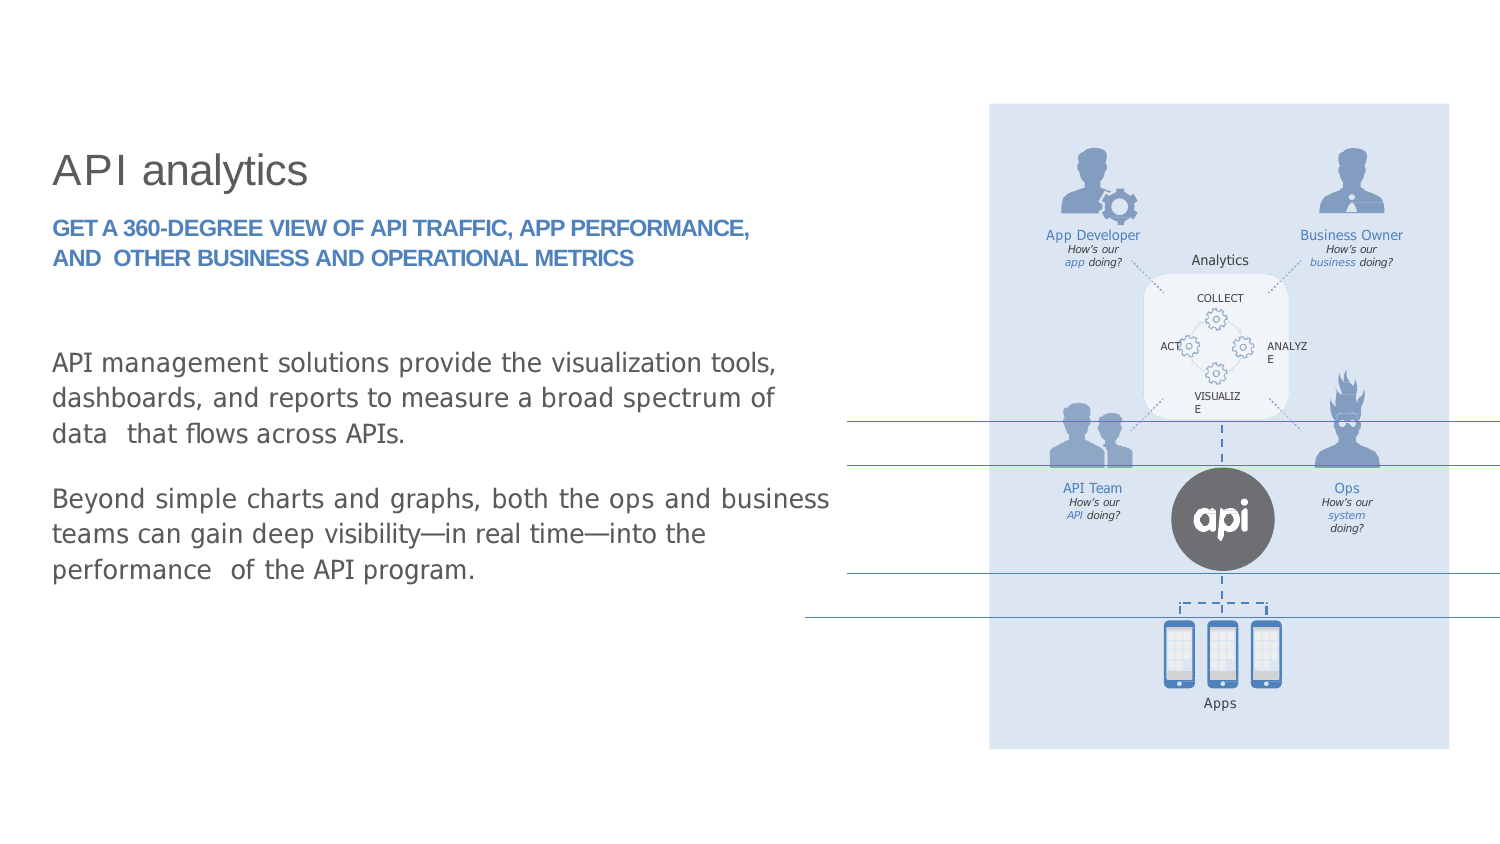

API analytics
GET A 360-DEGREE VIEW OF API TRAFFIC, APP PERFORMANCE, AND  OTHER BUSINESS AND OPERATIONAL METRICS

App Developer
How’s our
app doing?
Business Owner
How’s our
business doing?
Analytics

COLLECT
ACT
ANALYZE
API management solutions provide the visualization tools,  dashboards, and reports to measure a broad spectrum of data  that flows across APIs.

VISUALIZE

Beyond simple charts and graphs, both the ops and business  teams can gain deep visibility—in real time—into the performance  of the API program.
API Team
How’s our
API doing?
Ops
How’s our
system doing?

Apps